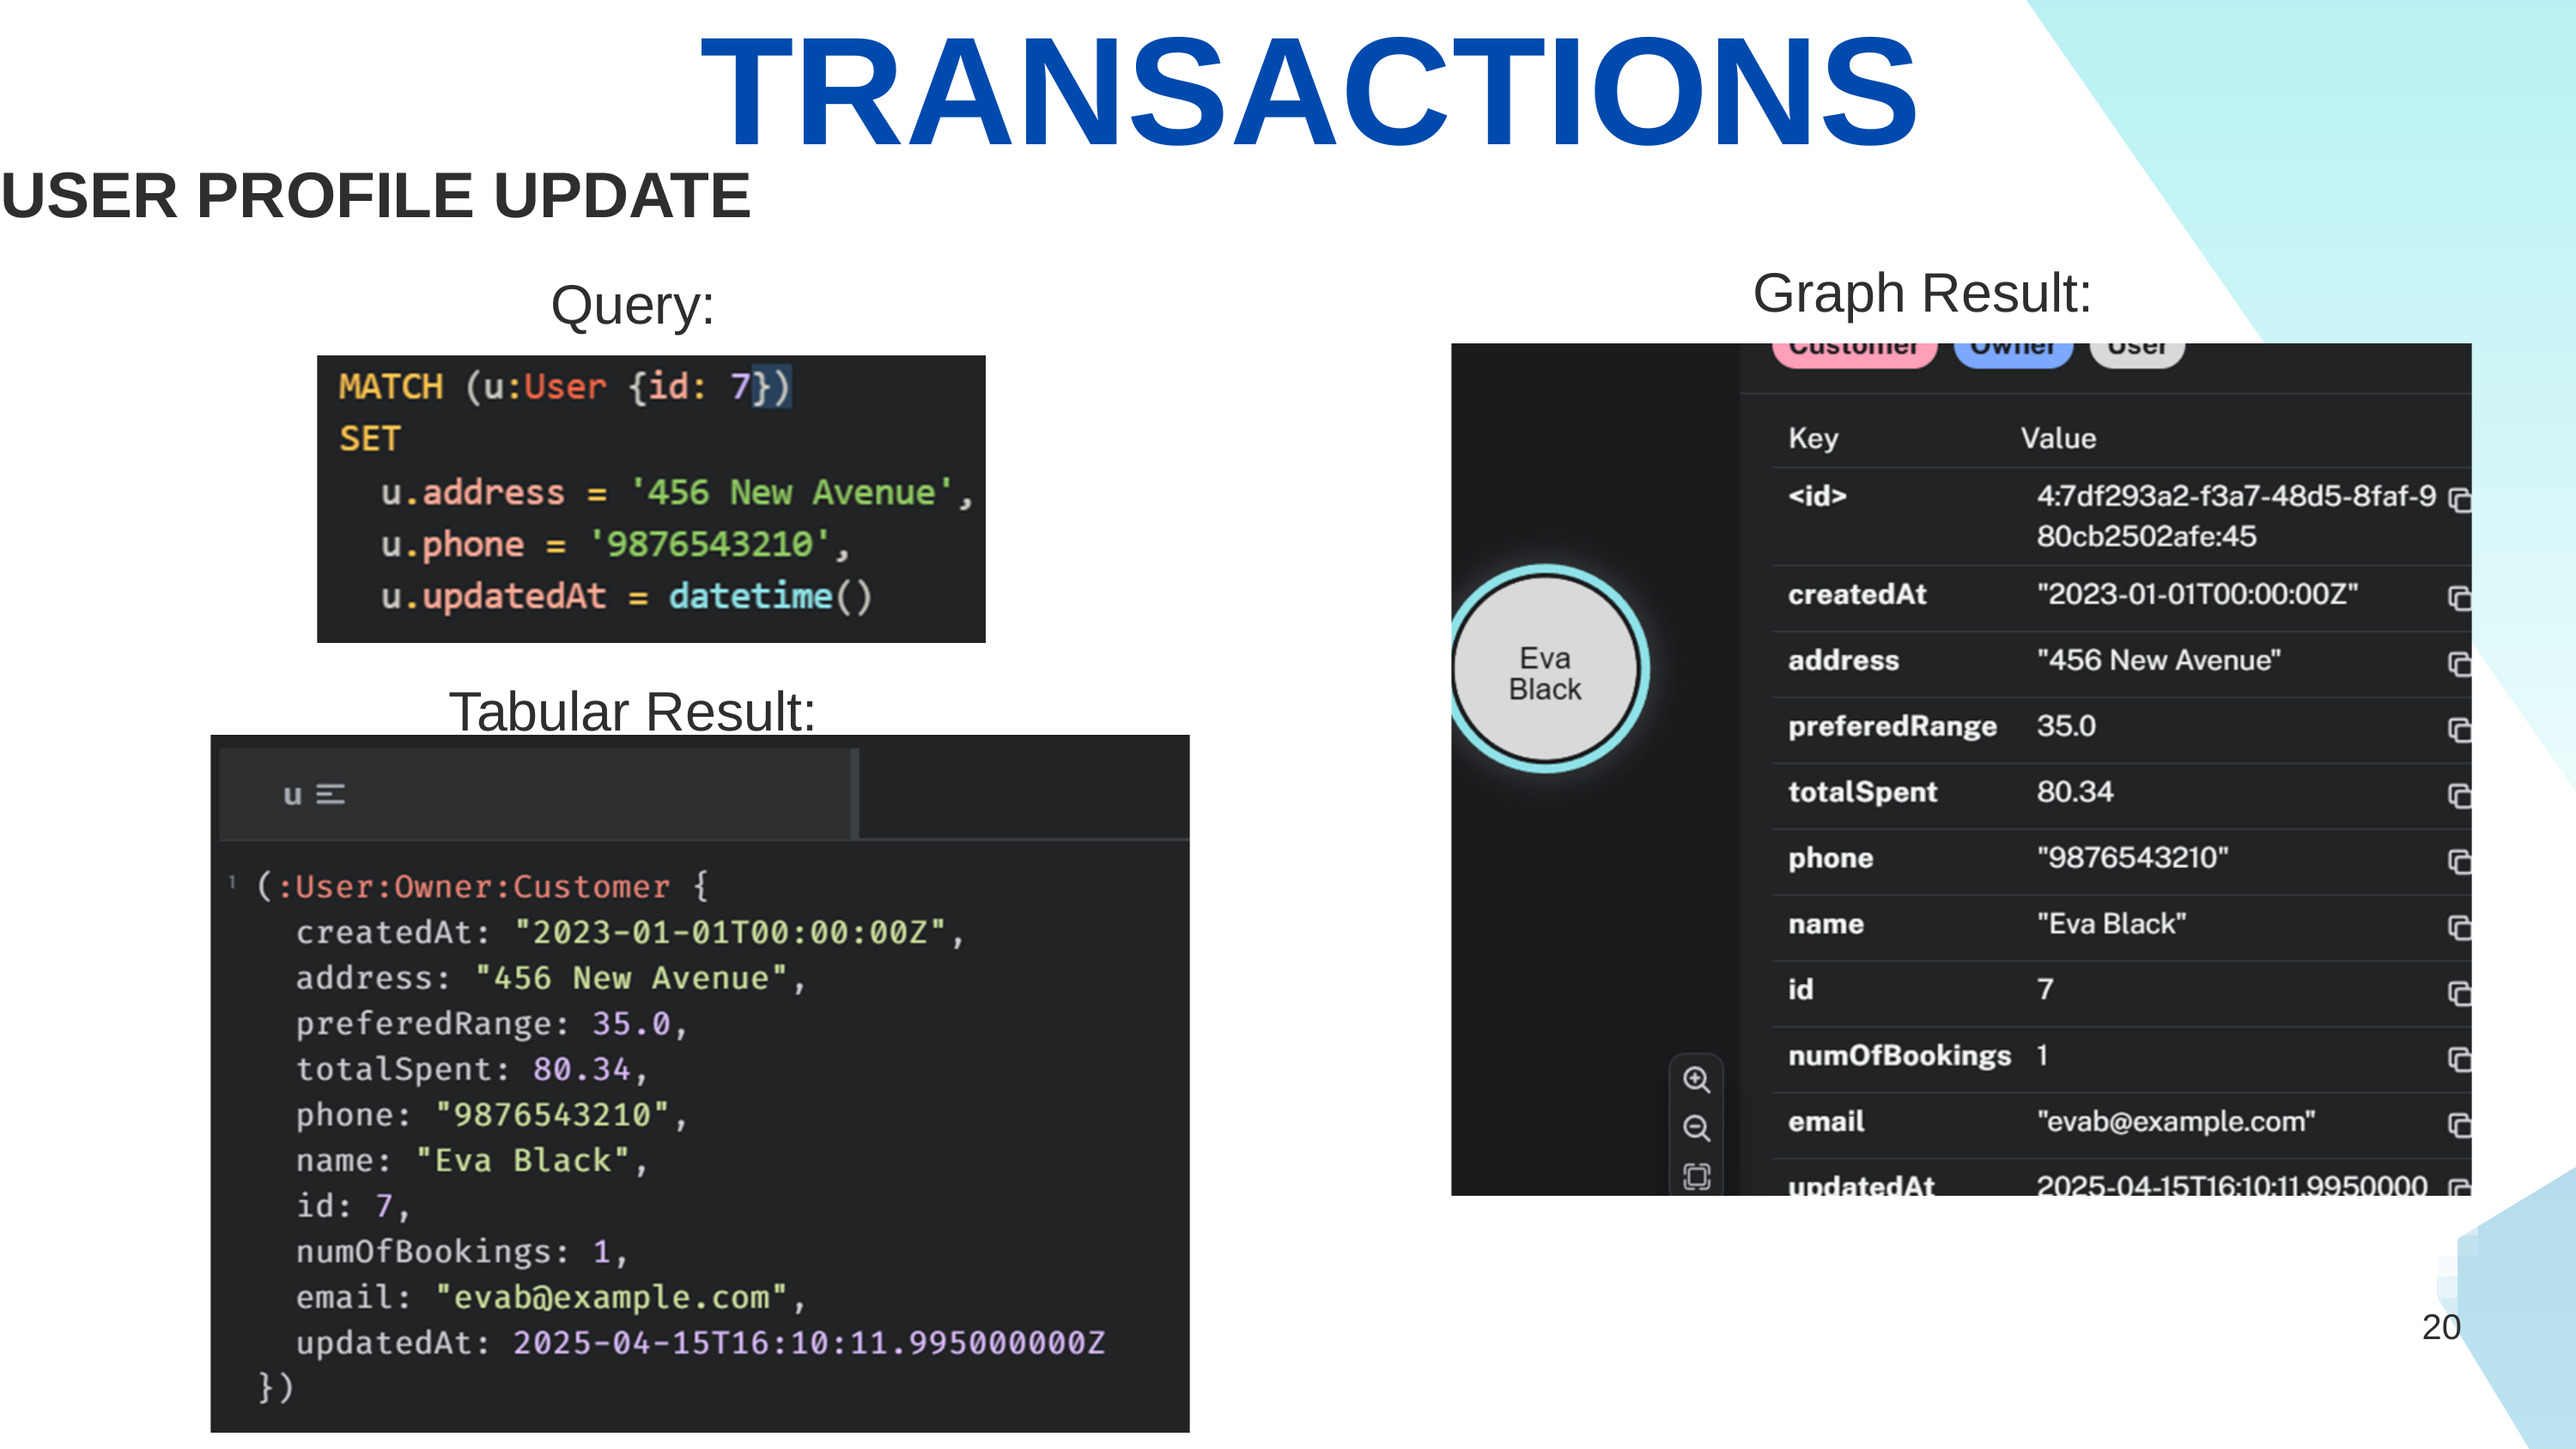

TRANSACTIONS
USER PROFILE UPDATE
Graph Result:
Query:

Tabular Result:

20